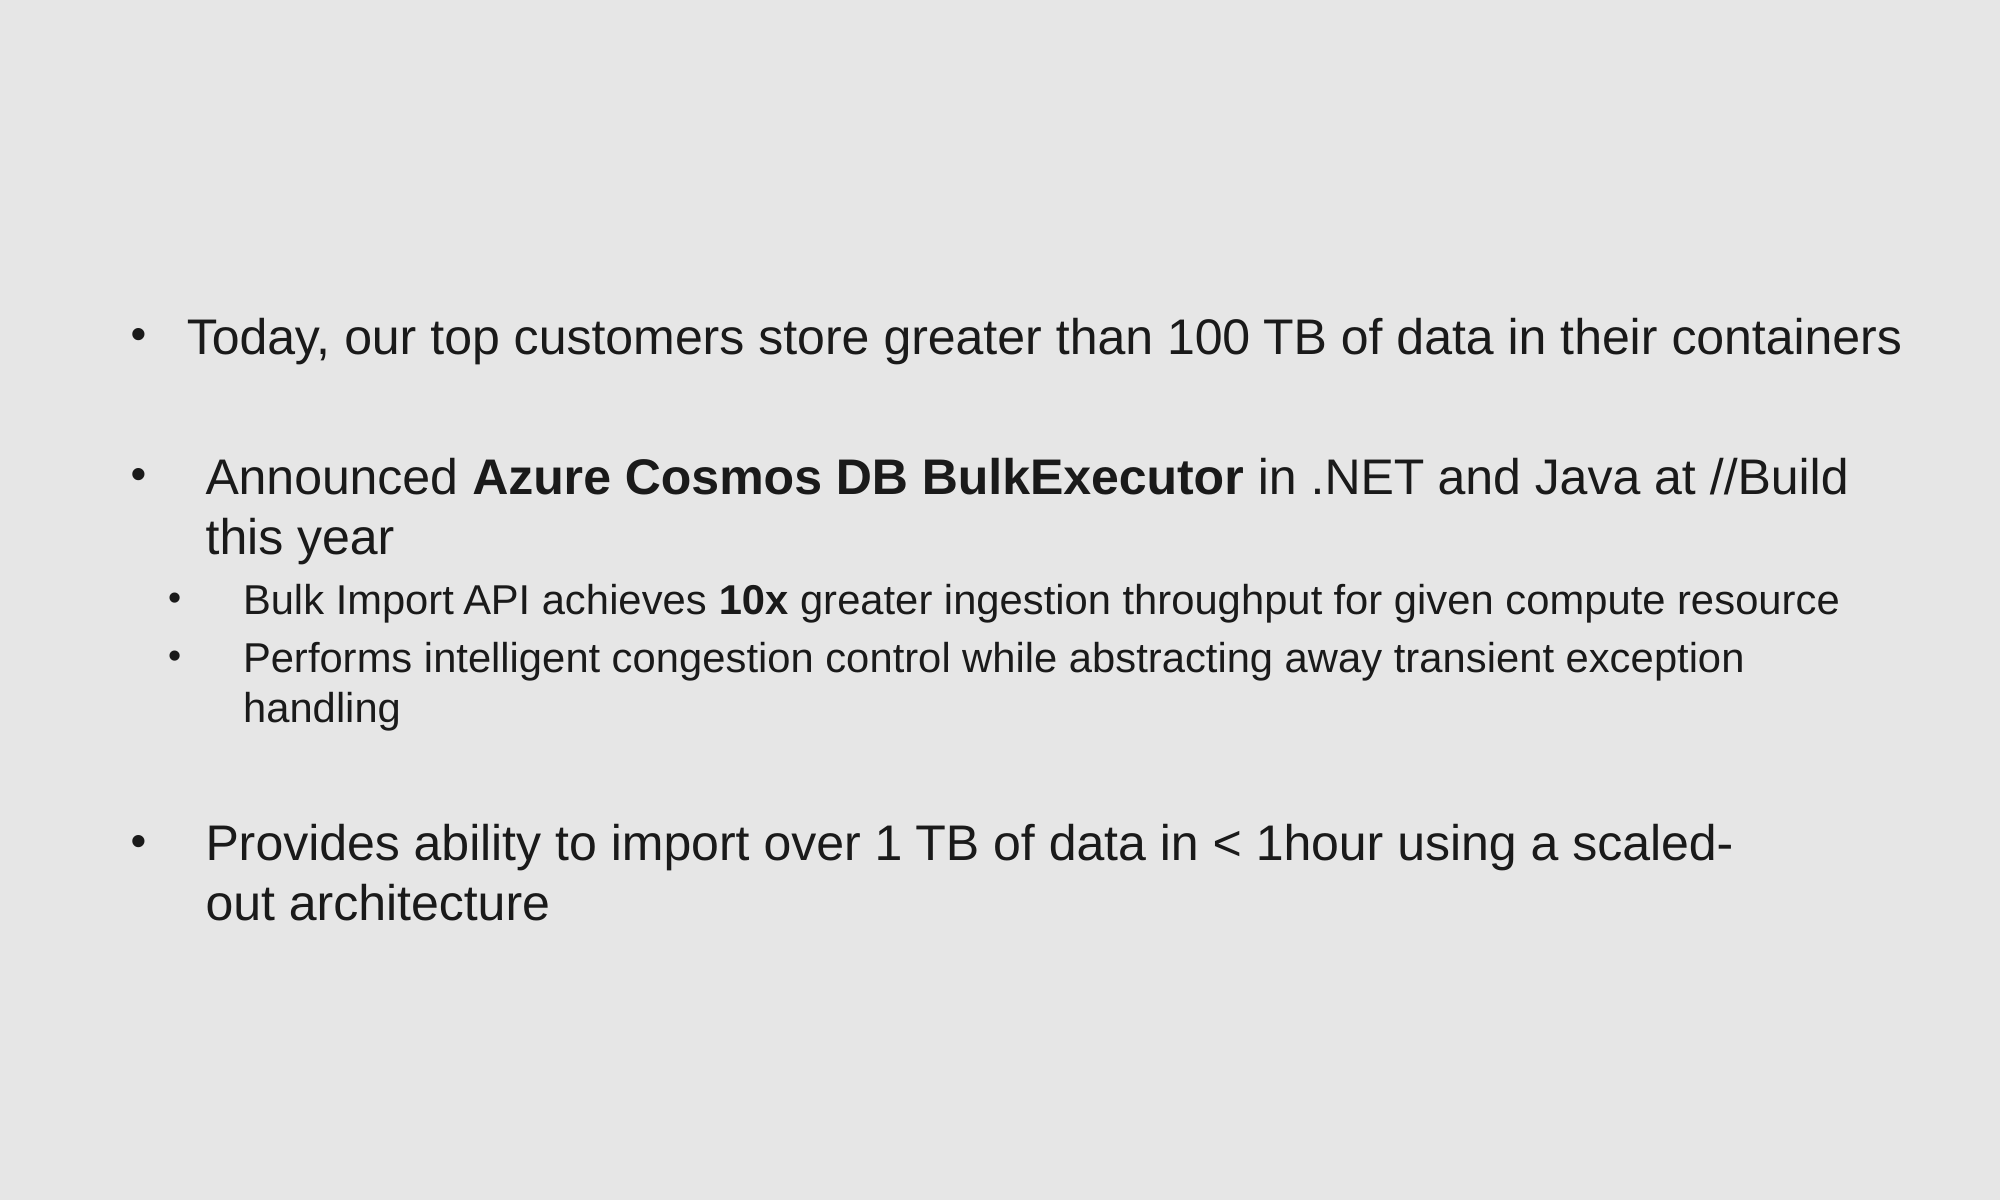

Today, our top customers store greater than 100 TB of data in their containers

Announced Azure Cosmos DB BulkExecutor in .NET and Java at //Build this year
Bulk Import API achieves 10x greater ingestion throughput for given compute resource​
Performs intelligent congestion control while abstracting away transient exception handling

Provides ability to import over 1 TB of data in < 1hour using a scaled-out architecture​